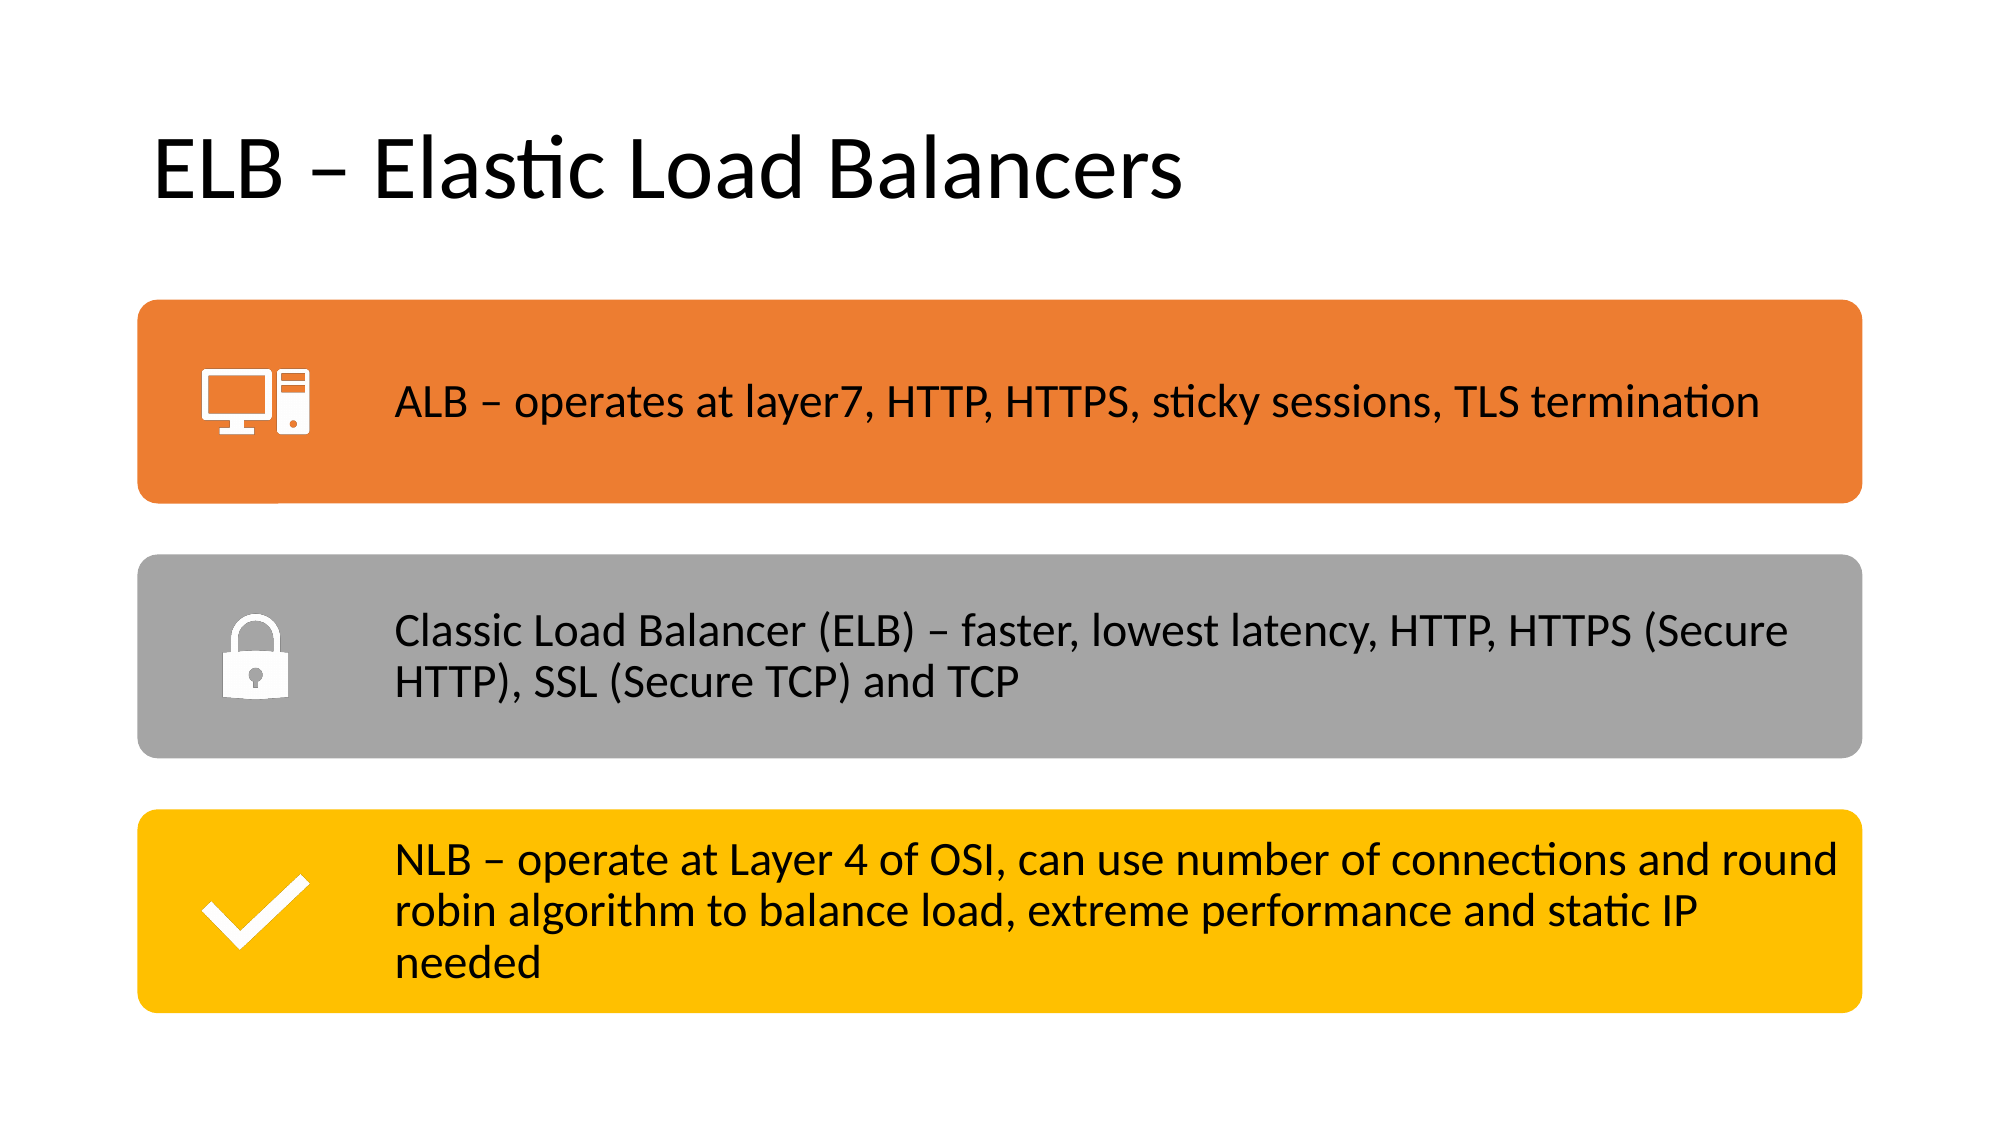

# ELB – Elastic Load Balancers
ALB – operates at layer7, HTTP, HTTPS, sticky sessions, TLS termination
Classic Load Balancer (ELB) – faster, lowest latency, HTTP, HTTPS (Secure HTTP), SSL (Secure TCP) and TCP
NLB – operate at Layer 4 of OSI, can use number of connections and round robin algorithm to balance load, extreme performance and static IP needed